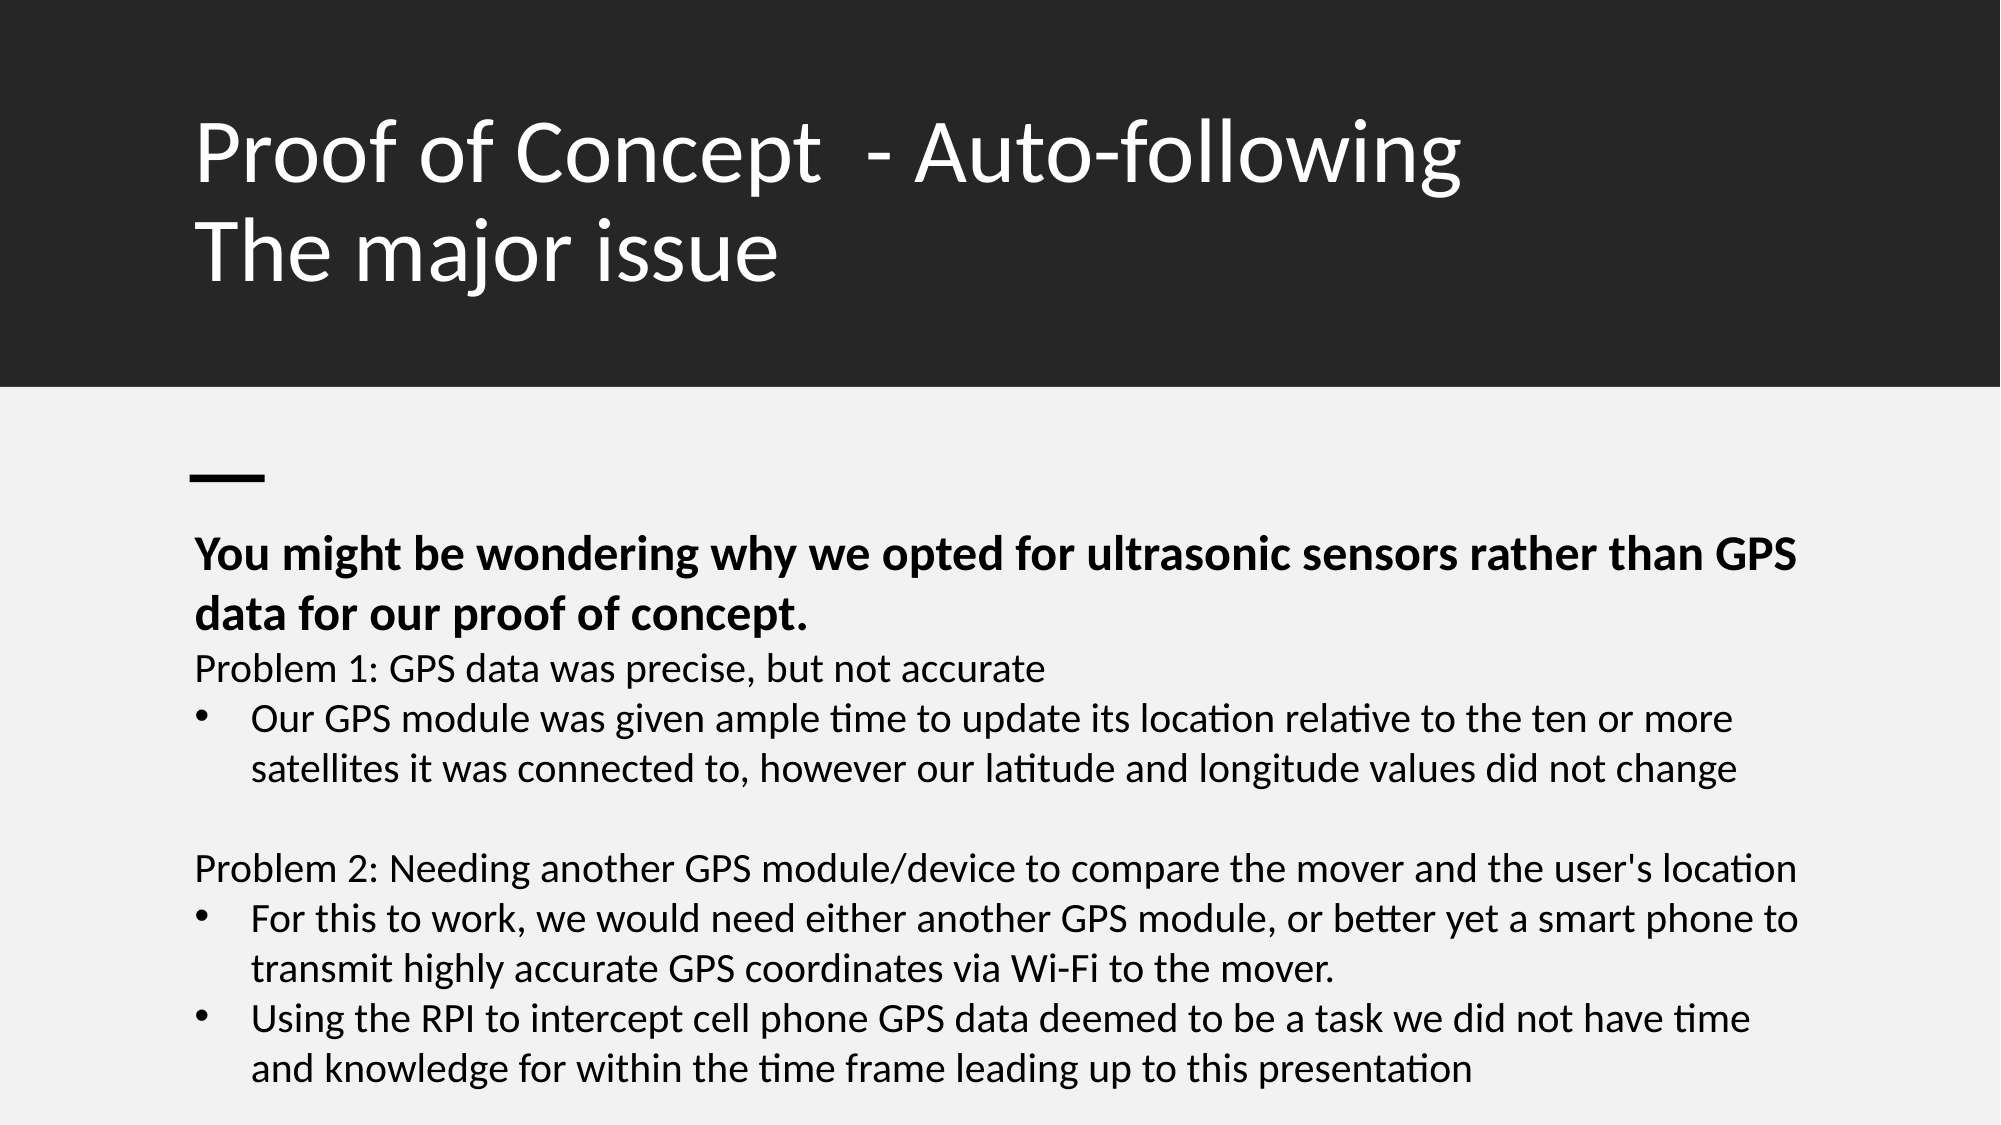

# Proof of Concept  - Auto-following The major issue

You might be wondering why we opted for ultrasonic sensors rather than GPS data for our proof of concept.
Problem 1: GPS data was precise, but not accurate
Our GPS module was given ample time to update its location relative to the ten or more satellites it was connected to, however our latitude and longitude values did not change

Problem 2: Needing another GPS module/device to compare the mover and the user's location
For this to work, we would need either another GPS module, or better yet a smart phone to transmit highly accurate GPS coordinates via Wi-Fi to the mover.
Using the RPI to intercept cell phone GPS data deemed to be a task we did not have time and knowledge for within the time frame leading up to this presentation